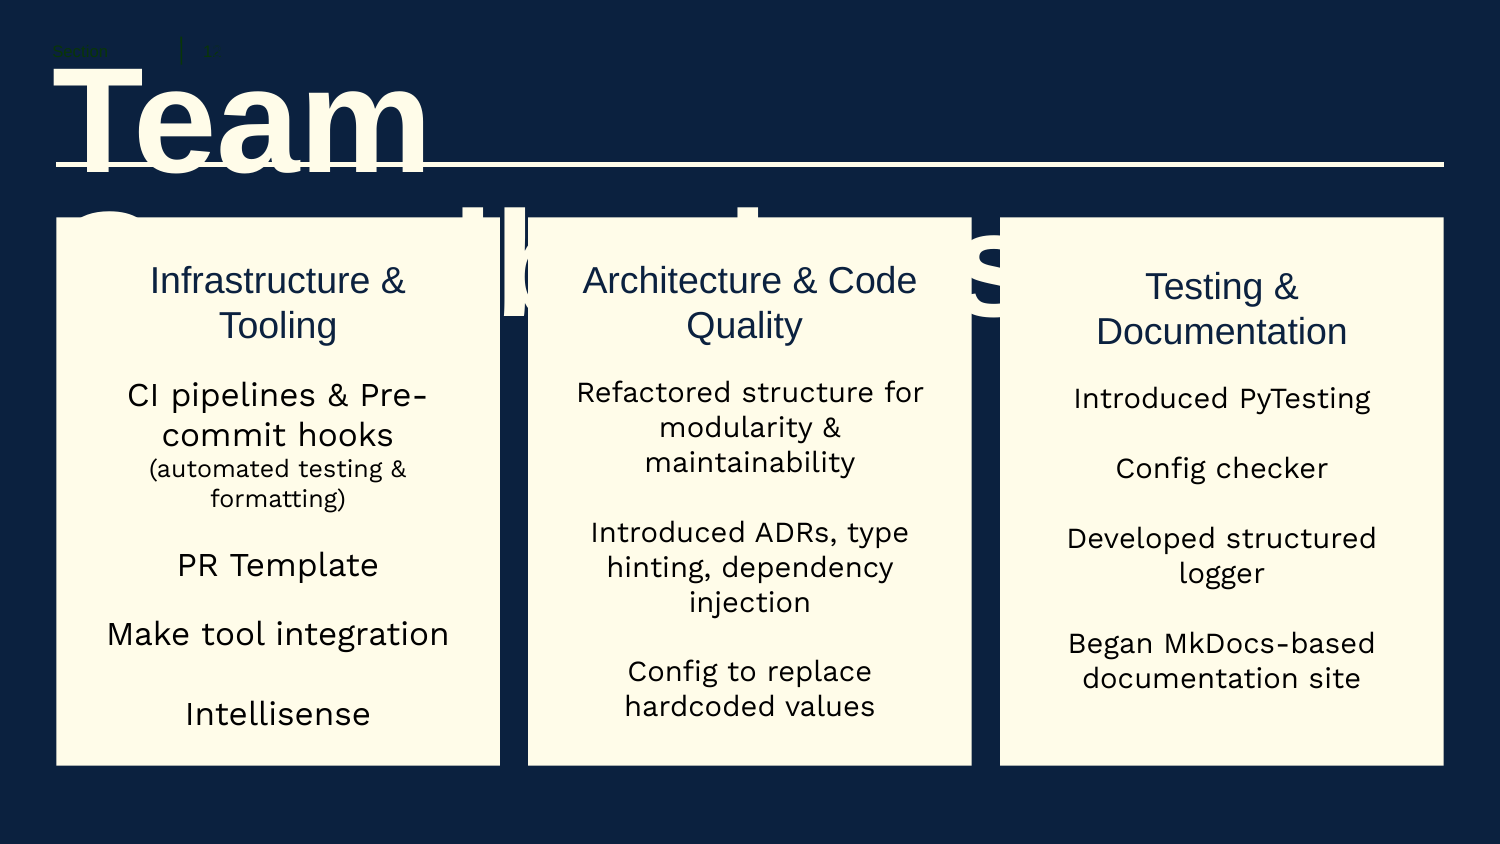

8
Section
12
Team Contributions

Infrastructure & Tooling

CI pipelines & Pre-commit hooks
(automated testing & formatting)

PR Template

Make tool integration
Intellisense

Architecture & Code Quality

Refactored structure for modularity & maintainability

Introduced ADRs, type hinting, dependency injection

Config to replace hardcoded values
Testing & Documentation

Introduced PyTesting

Config checker

Developed structured logger

Began MkDocs-based documentation site